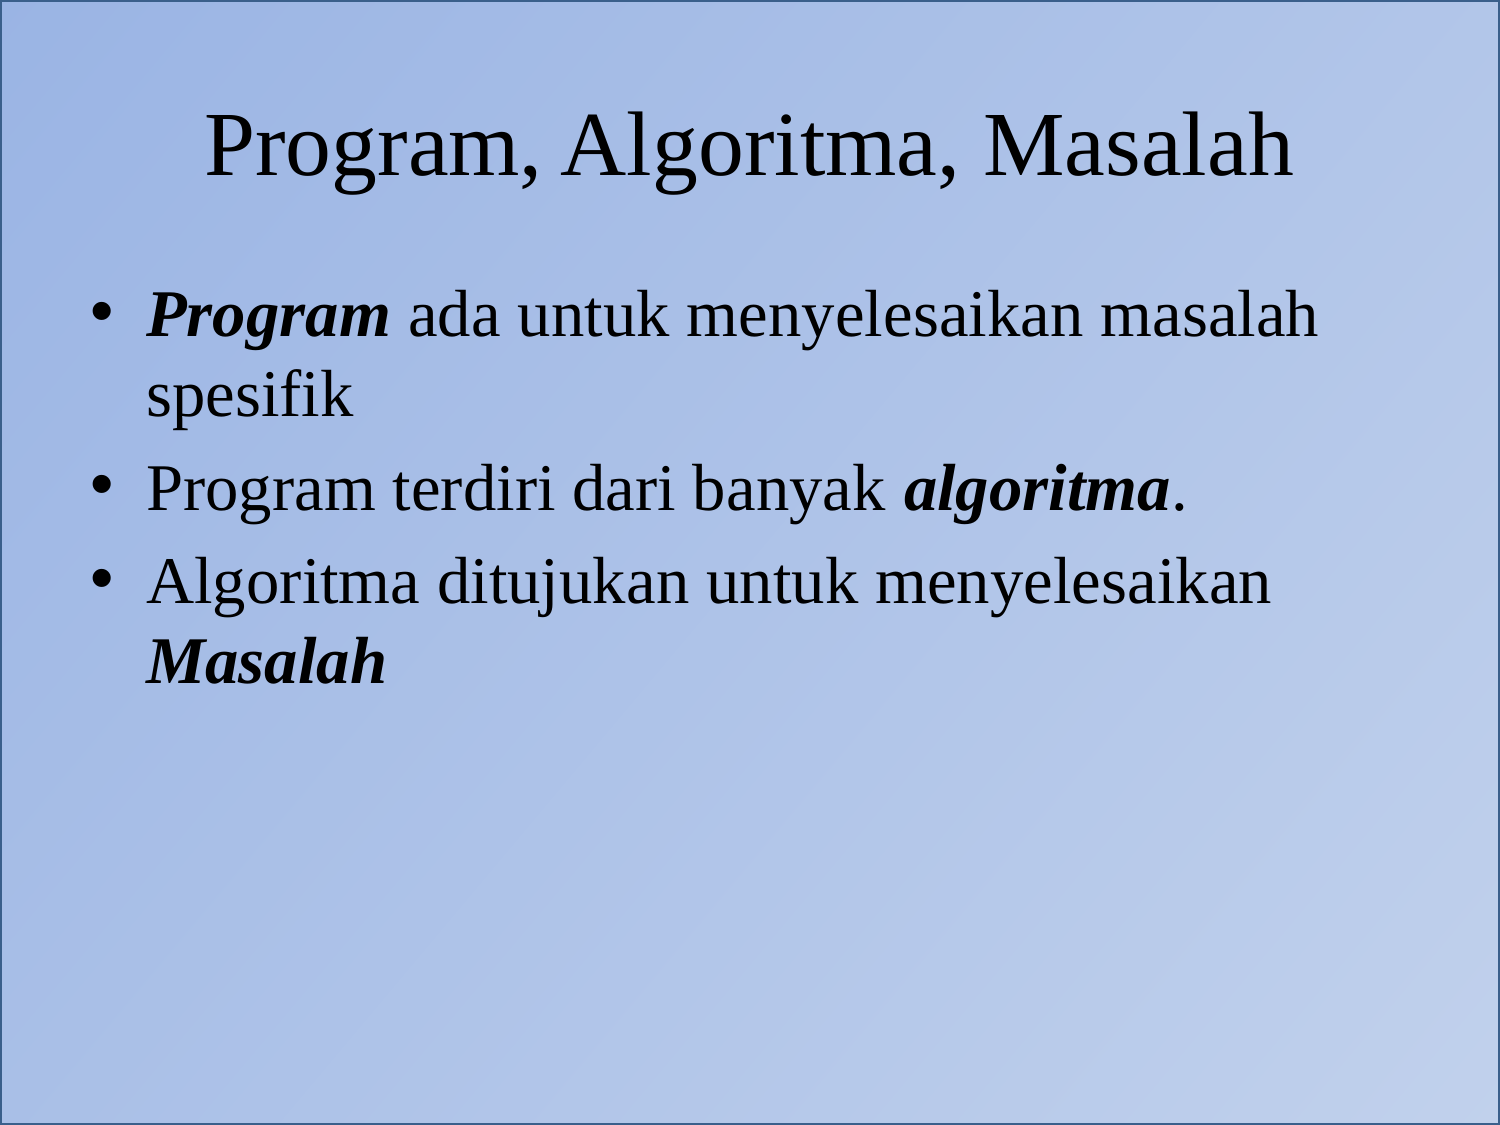

# Program, Algoritma, Masalah
Program ada untuk menyelesaikan masalah spesifik
Program terdiri dari banyak algoritma.
Algoritma ditujukan untuk menyelesaikan Masalah